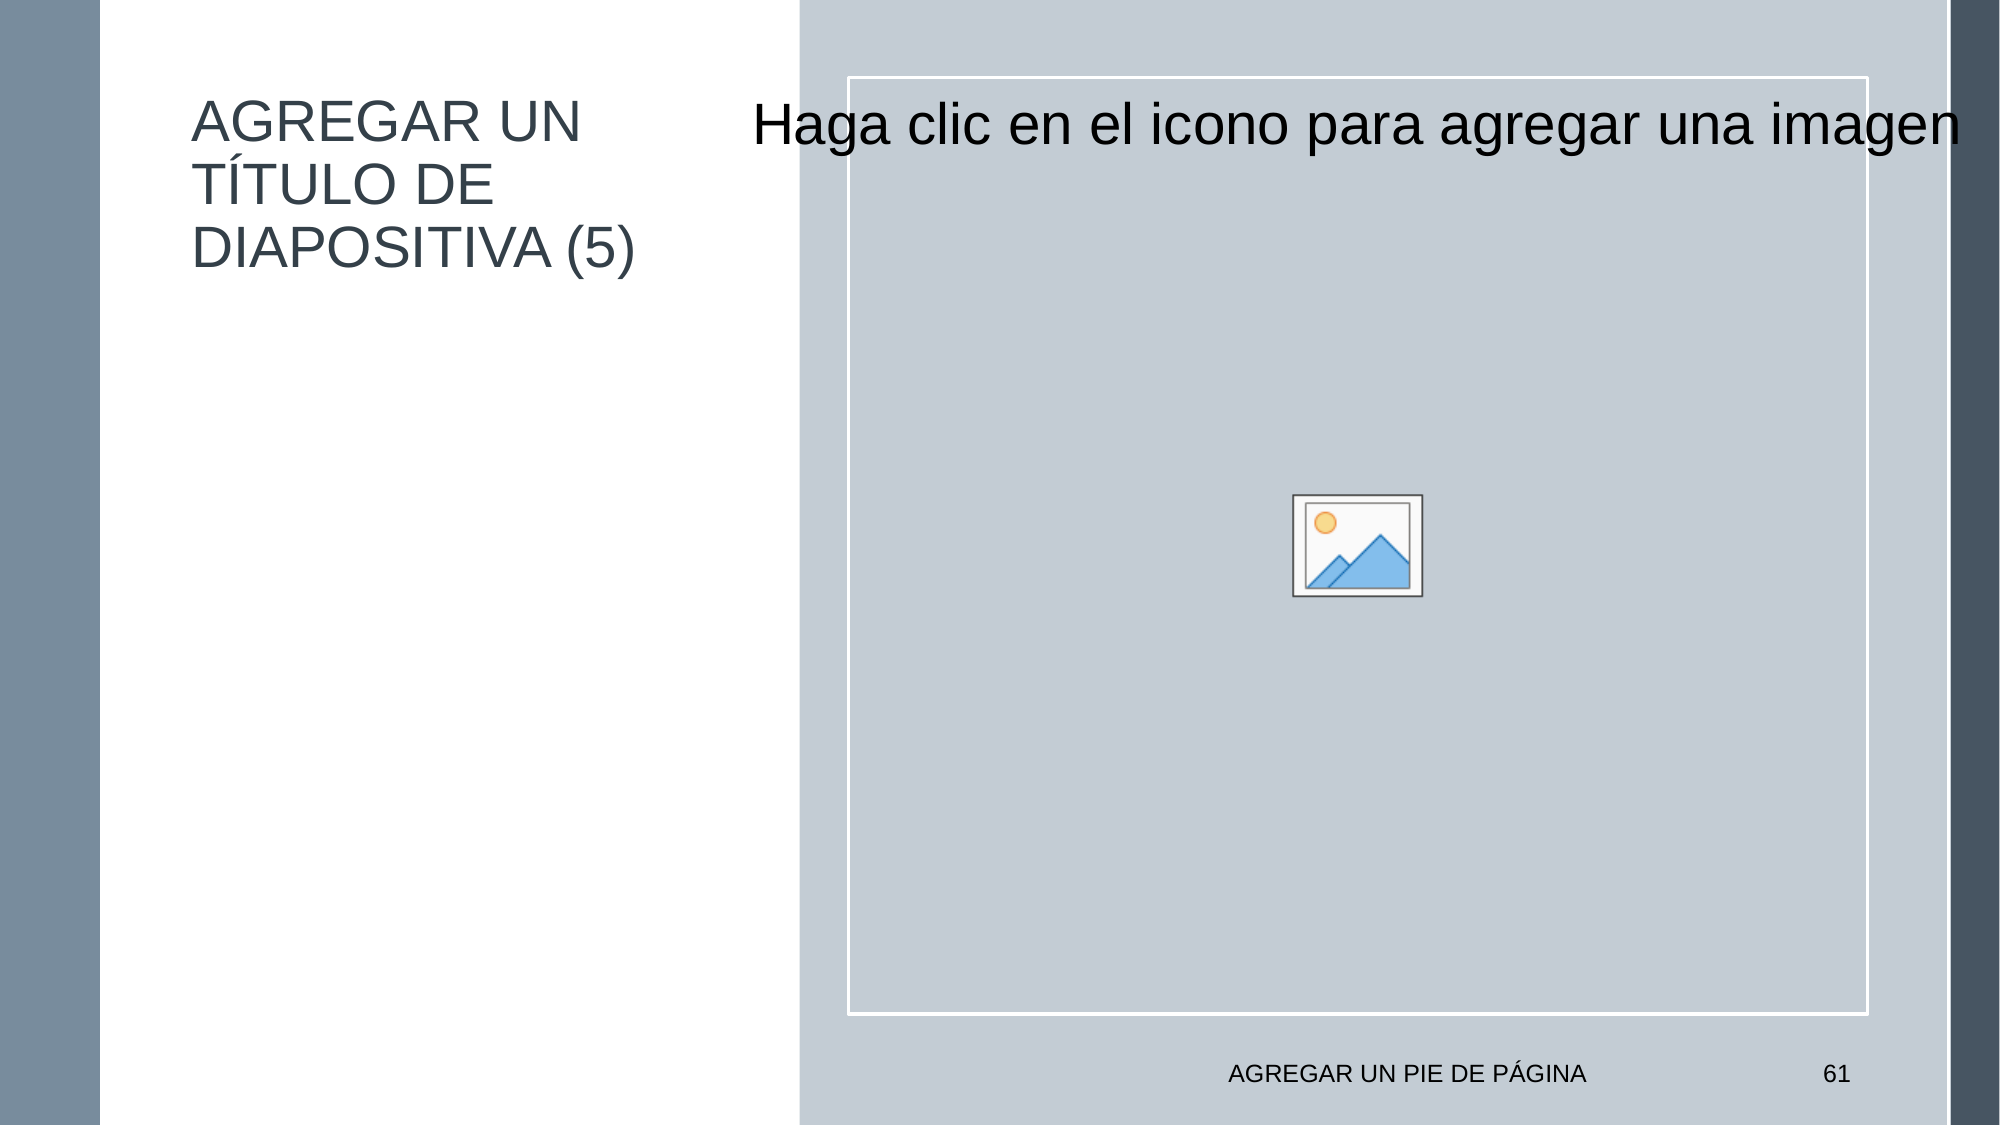

# Agregar un título de diapositiva (5)

Agregar un pie de página
61